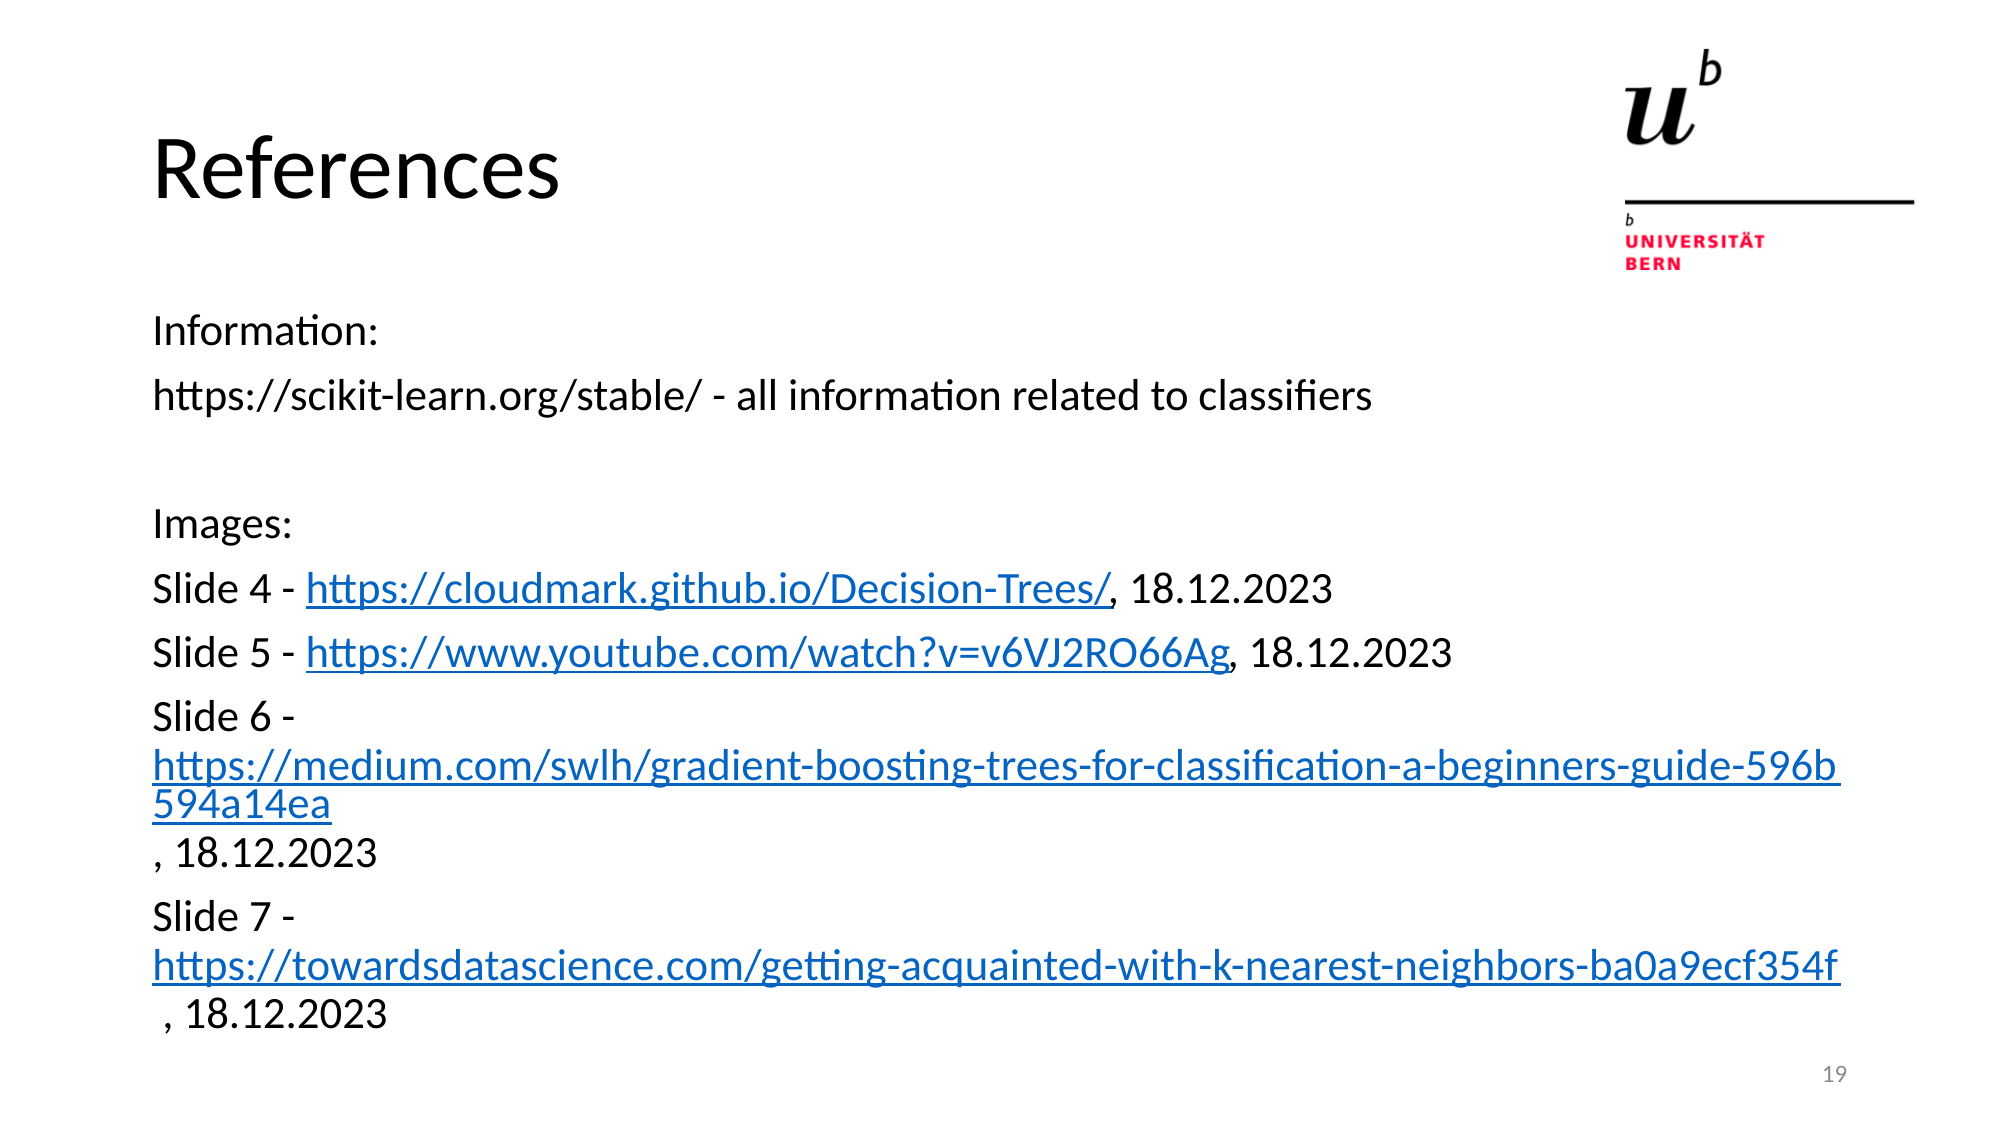

# References
Information:
https://scikit-learn.org/stable/ - all information related to classifiers

Images:
Slide 4 - https://cloudmark.github.io/Decision-Trees/, 18.12.2023
Slide 5 - https://www.youtube.com/watch?v=v6VJ2RO66Ag, 18.12.2023
Slide 6 - https://medium.com/swlh/gradient-boosting-trees-for-classification-a-beginners-guide-596b594a14ea, 18.12.2023
Slide 7 - https://towardsdatascience.com/getting-acquainted-with-k-nearest-neighbors-ba0a9ecf354f , 18.12.2023

19